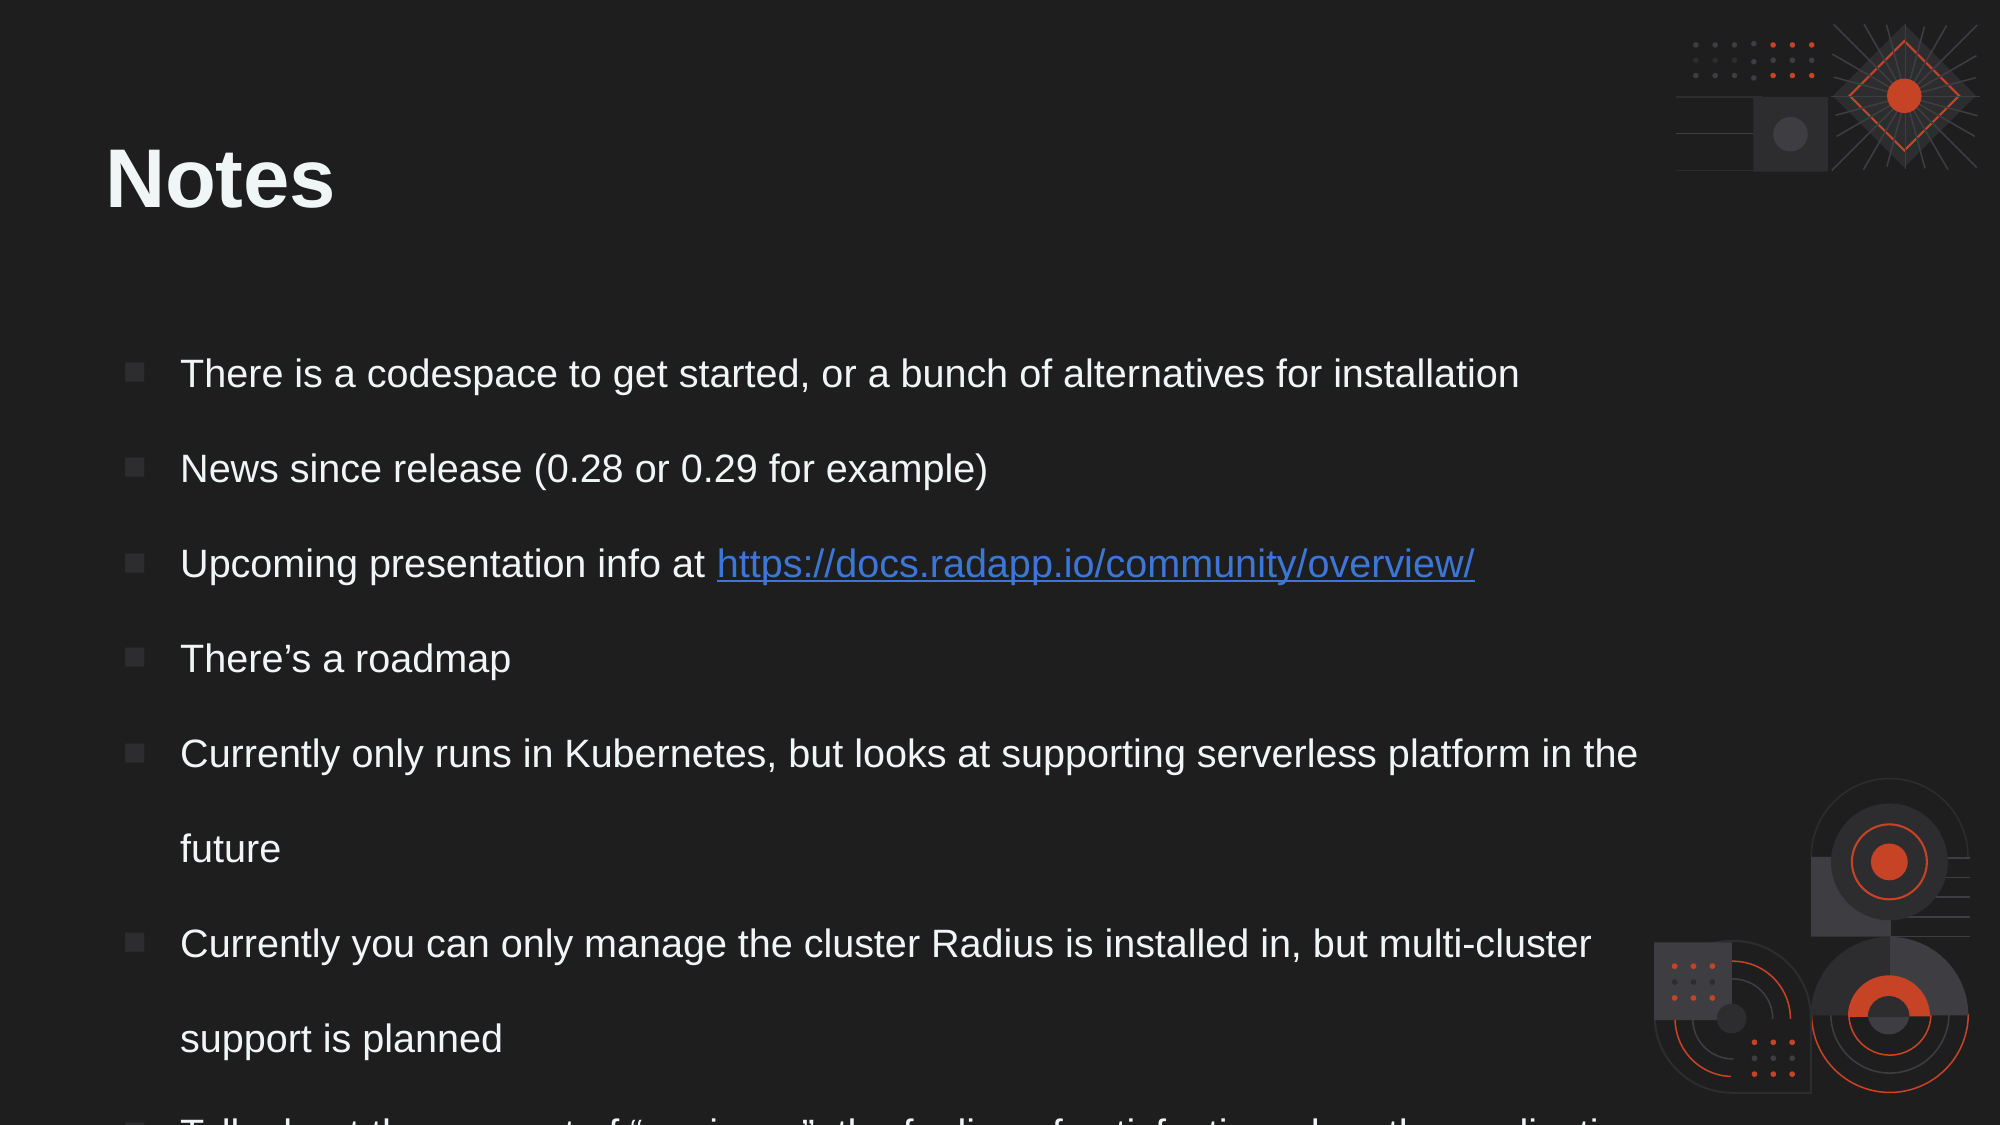

# Notes
There is a codespace to get started, or a bunch of alternatives for installation
News since release (0.28 or 0.29 for example)
Upcoming presentation info at https://docs.radapp.io/community/overview/
There’s a roadmap
Currently only runs in Kubernetes, but looks at supporting serverless platform in the future
Currently you can only manage the cluster Radius is installed in, but multi-cluster support is planned
Talk about the concept of “appiness”, the feeling of satisfaction when the application is at the center of every workflow